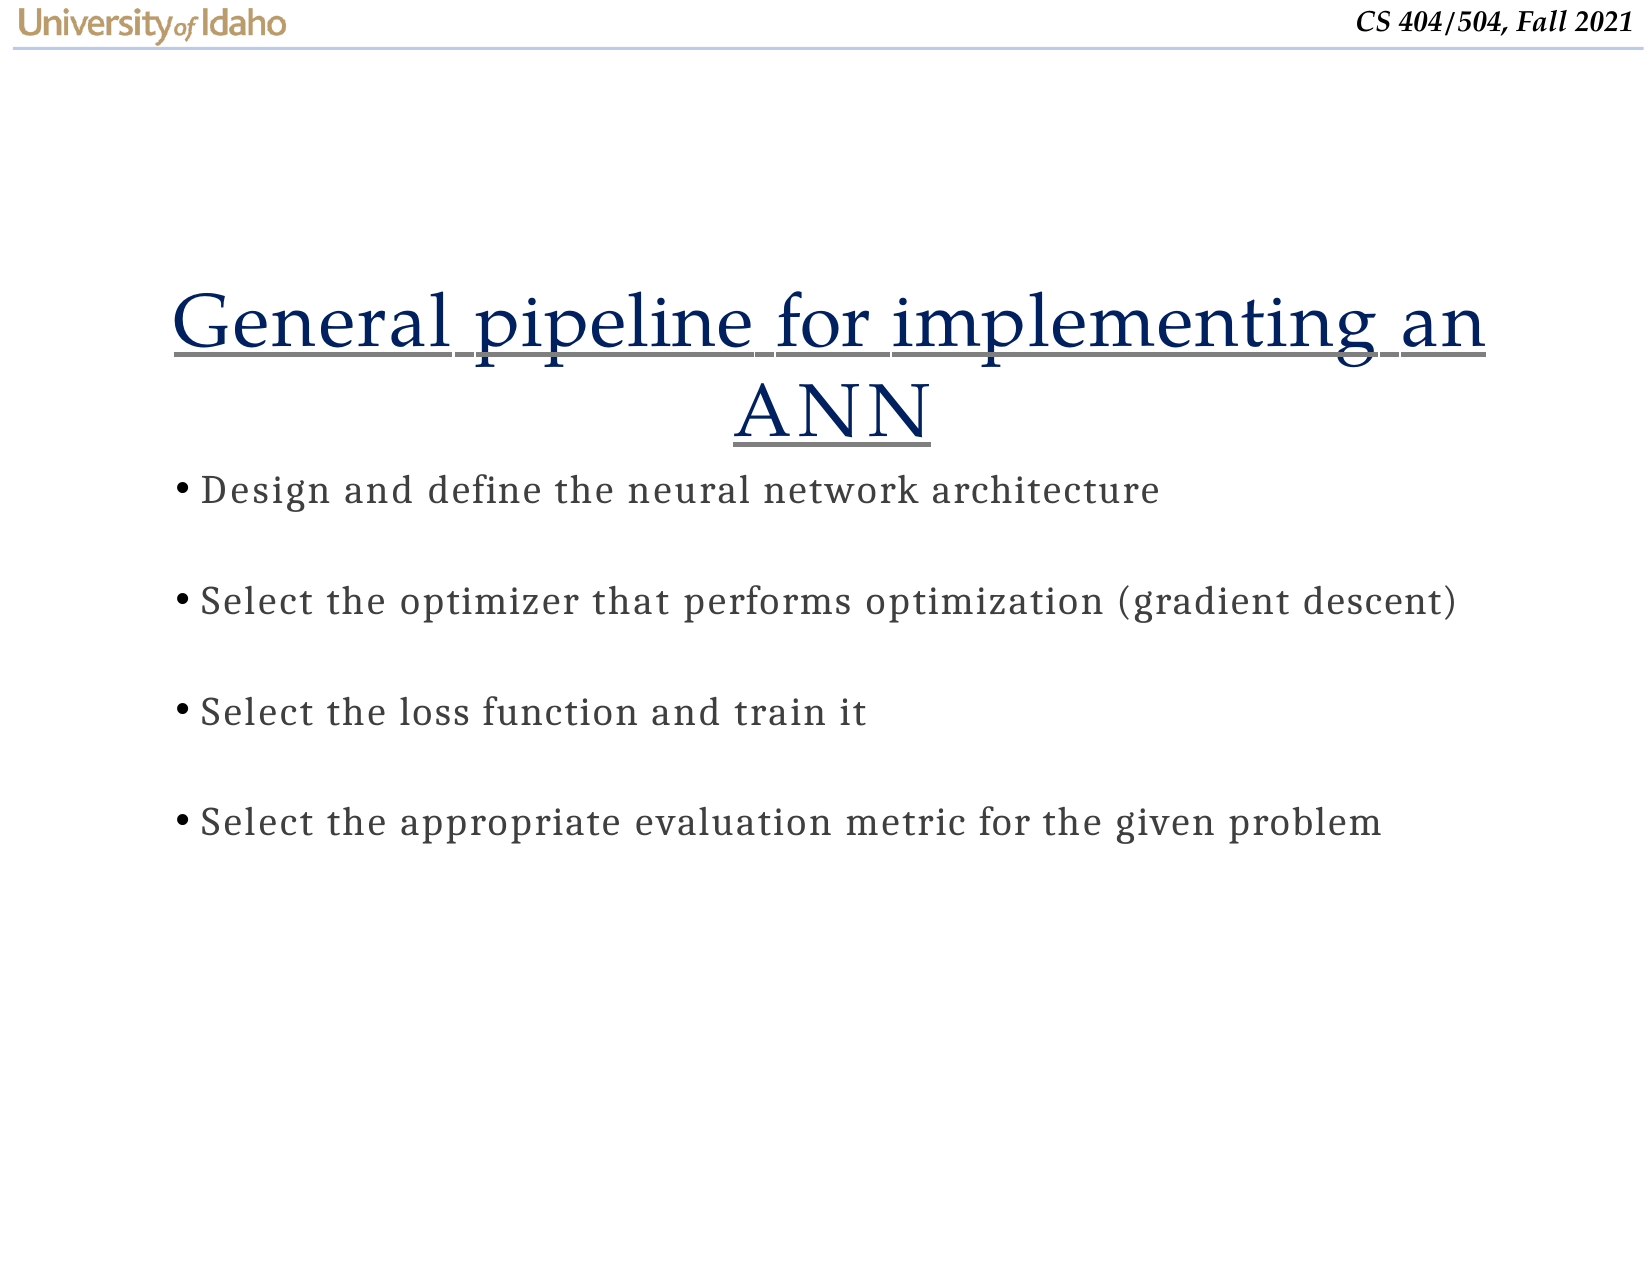

# General pipeline for implementing an ANN
Design and define the neural network architecture

Select the optimizer that performs optimization (gradient descent)

Select the loss function and train it

Select the appropriate evaluation metric for the given problem